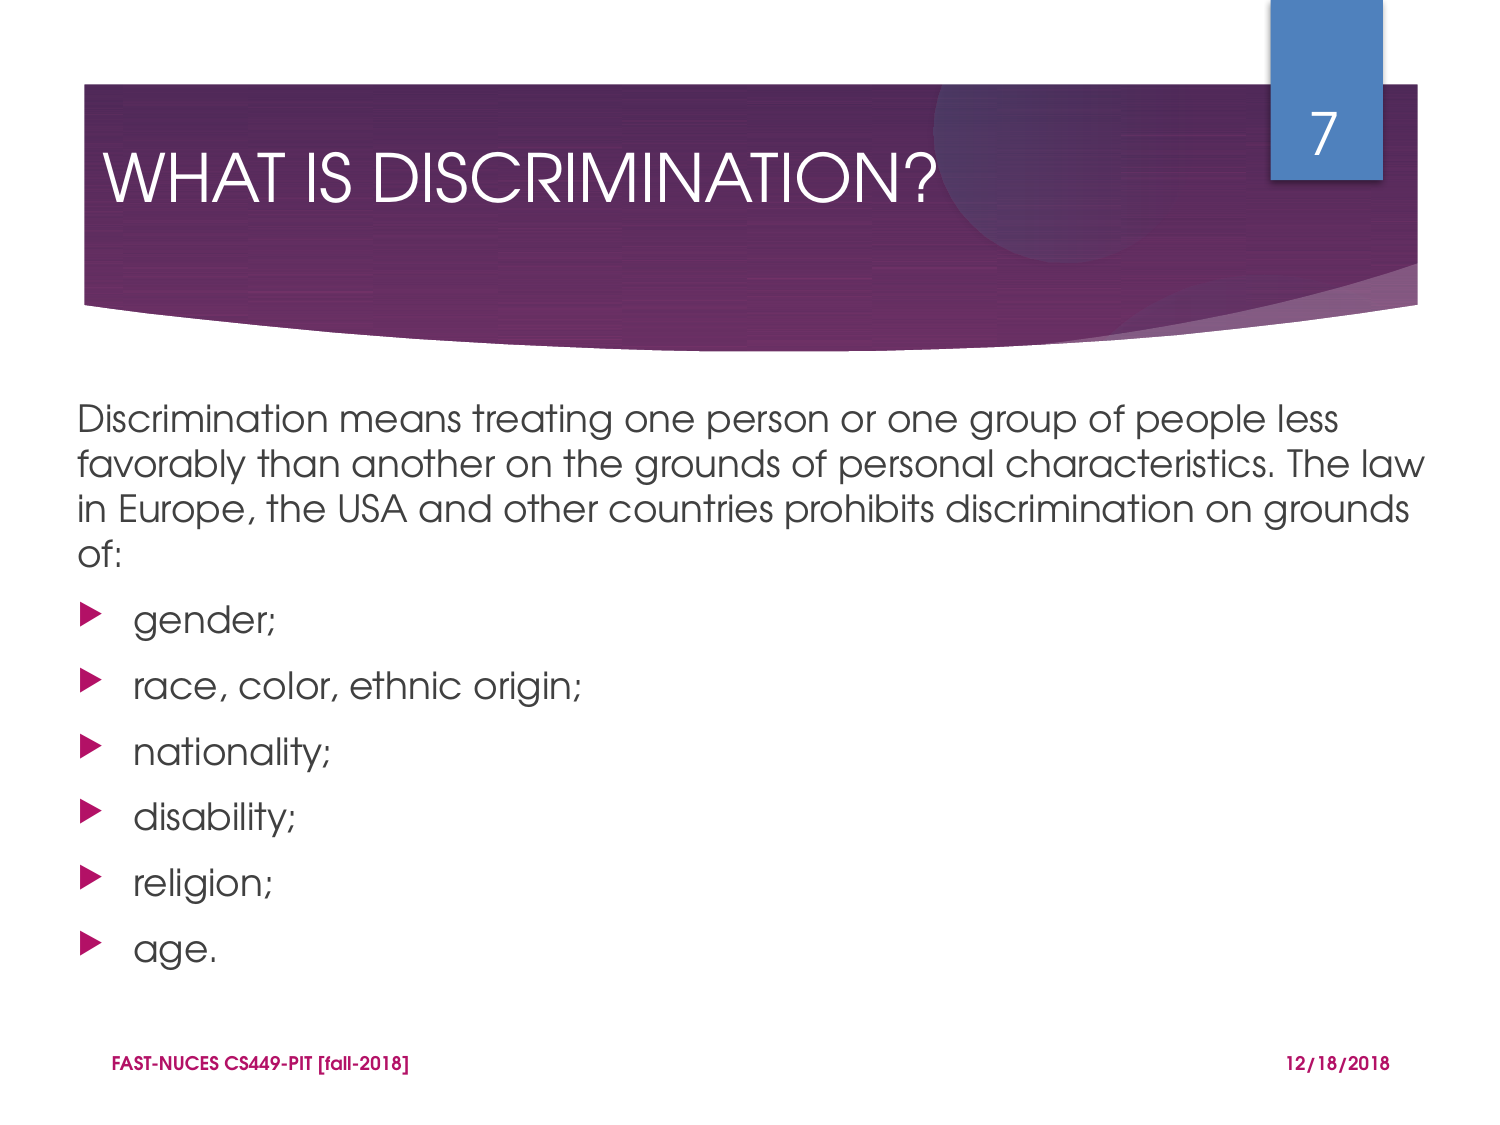

7
WHAT IS DISCRIMINATION?
Discrimination means treating one person or one group of people less favorably than another on the grounds of personal characteristics. The law in Europe, the USA and other countries prohibits discrimination on grounds of:
gender;
race, color, ethnic origin;
nationality;
disability;
religion;
age.
FAST-NUCES CS449-PIT [fall-2018]
12/18/2018